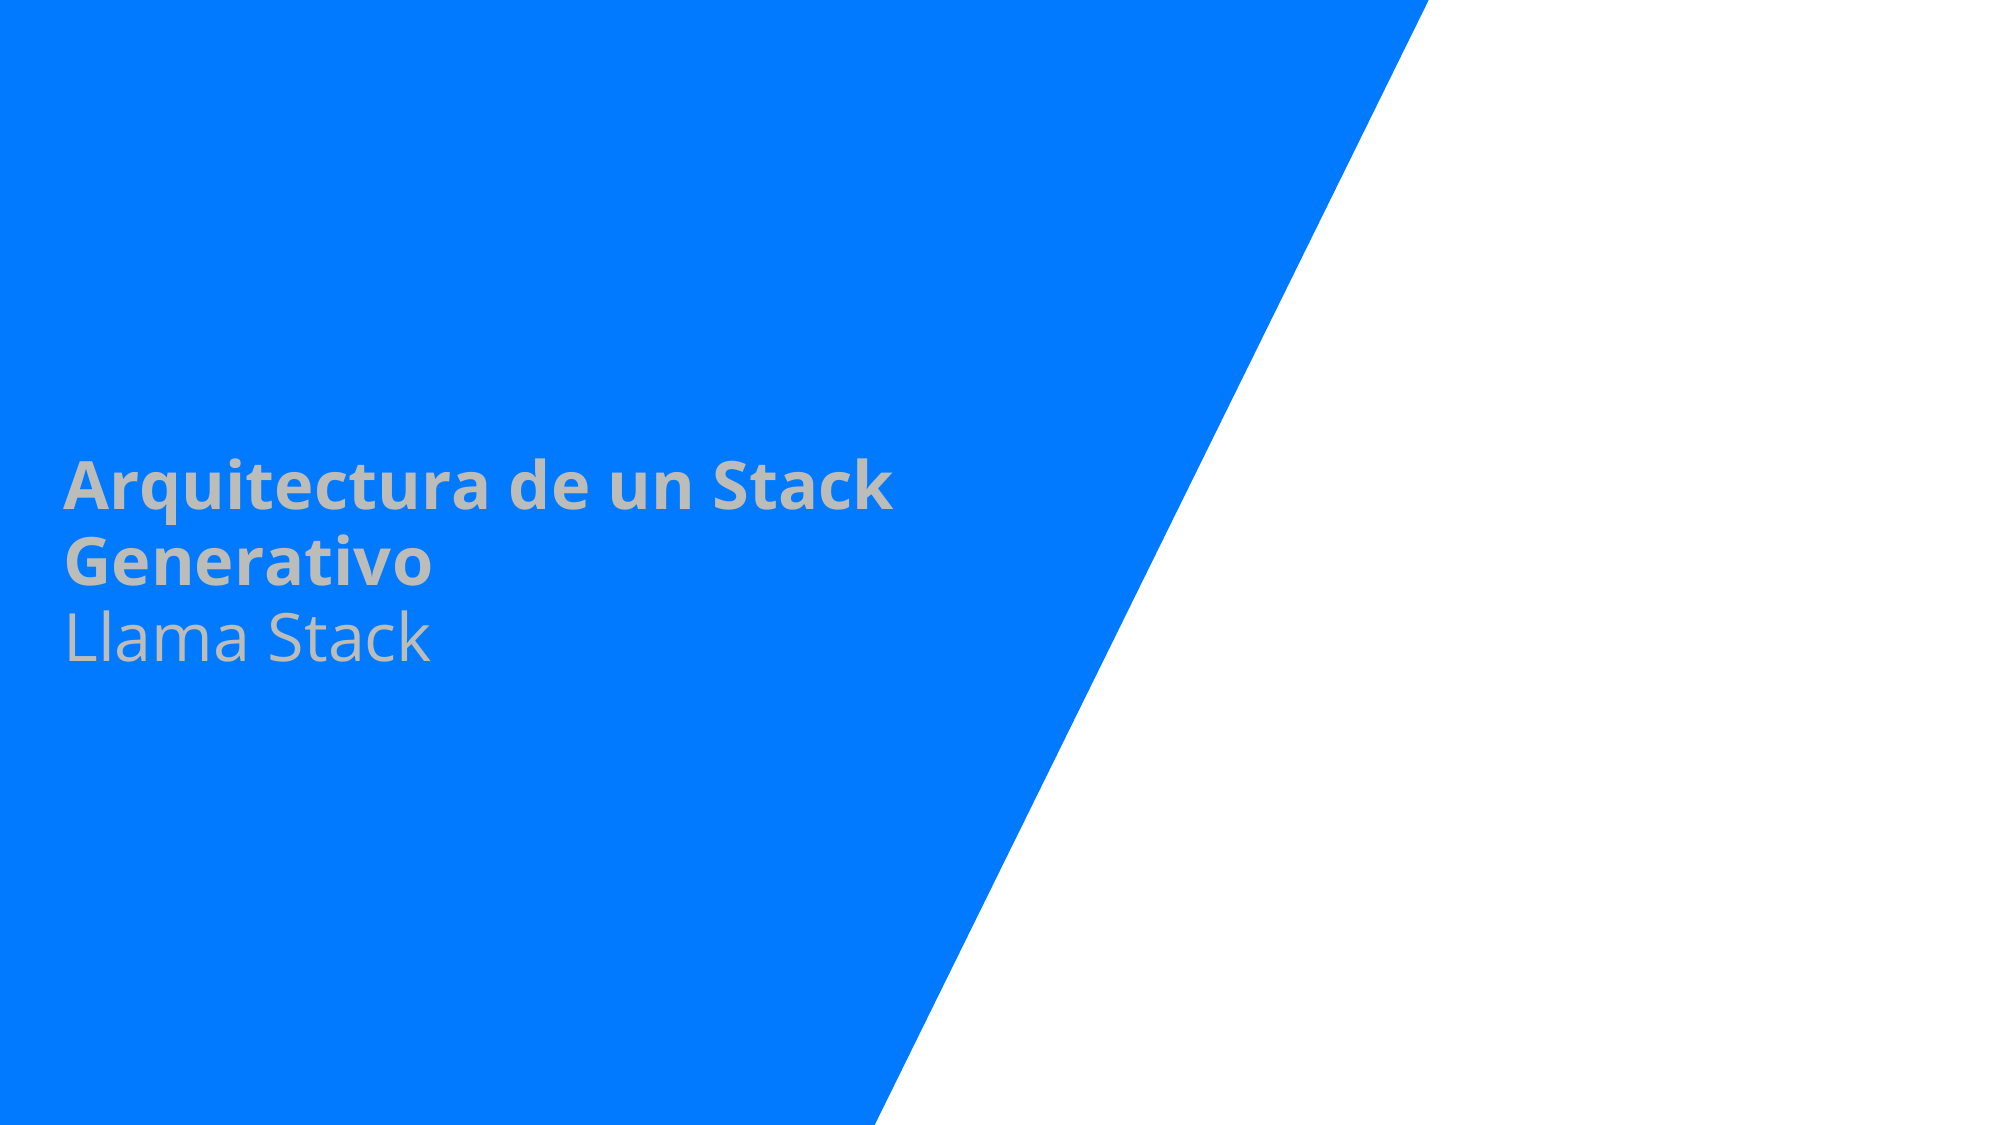

# Arquitectura de un Stack Generativo Llama Stack